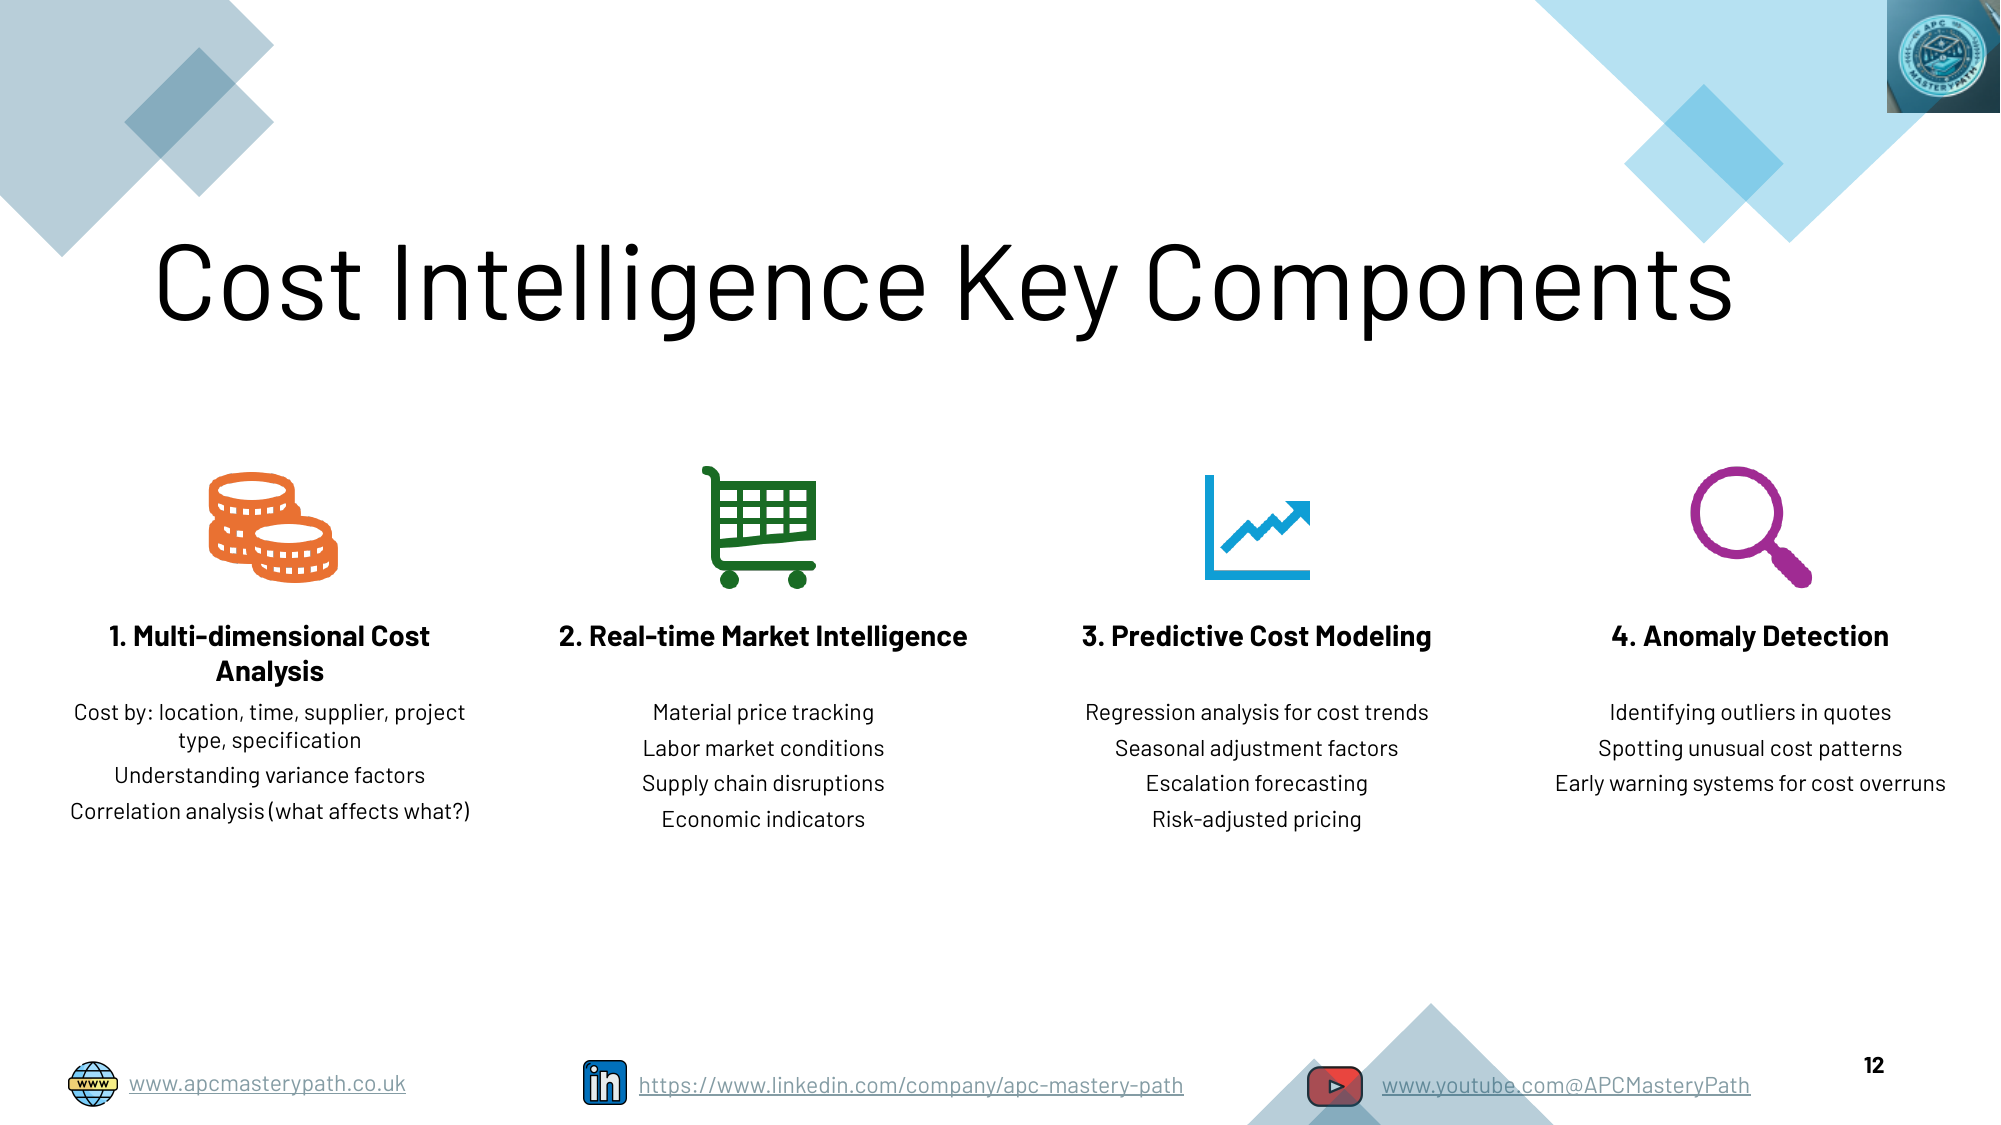

Cost Intelligence Key Components
1. Multi-dimensional Cost Analysis
Cost by: location, time, supplier, project type, specification
Understanding variance factors
Correlation analysis (what affects what?)
2. Real-time Market Intelligence
Material price tracking
Labor market conditions
Supply chain disruptions
Economic indicators
3. Predictive Cost Modeling
Regression analysis for cost trends
Seasonal adjustment factors
Escalation forecasting
Risk-adjusted pricing
4. Anomaly Detection
Identifying outliers in quotes
Spotting unusual cost patterns
Early warning systems for cost overruns

12